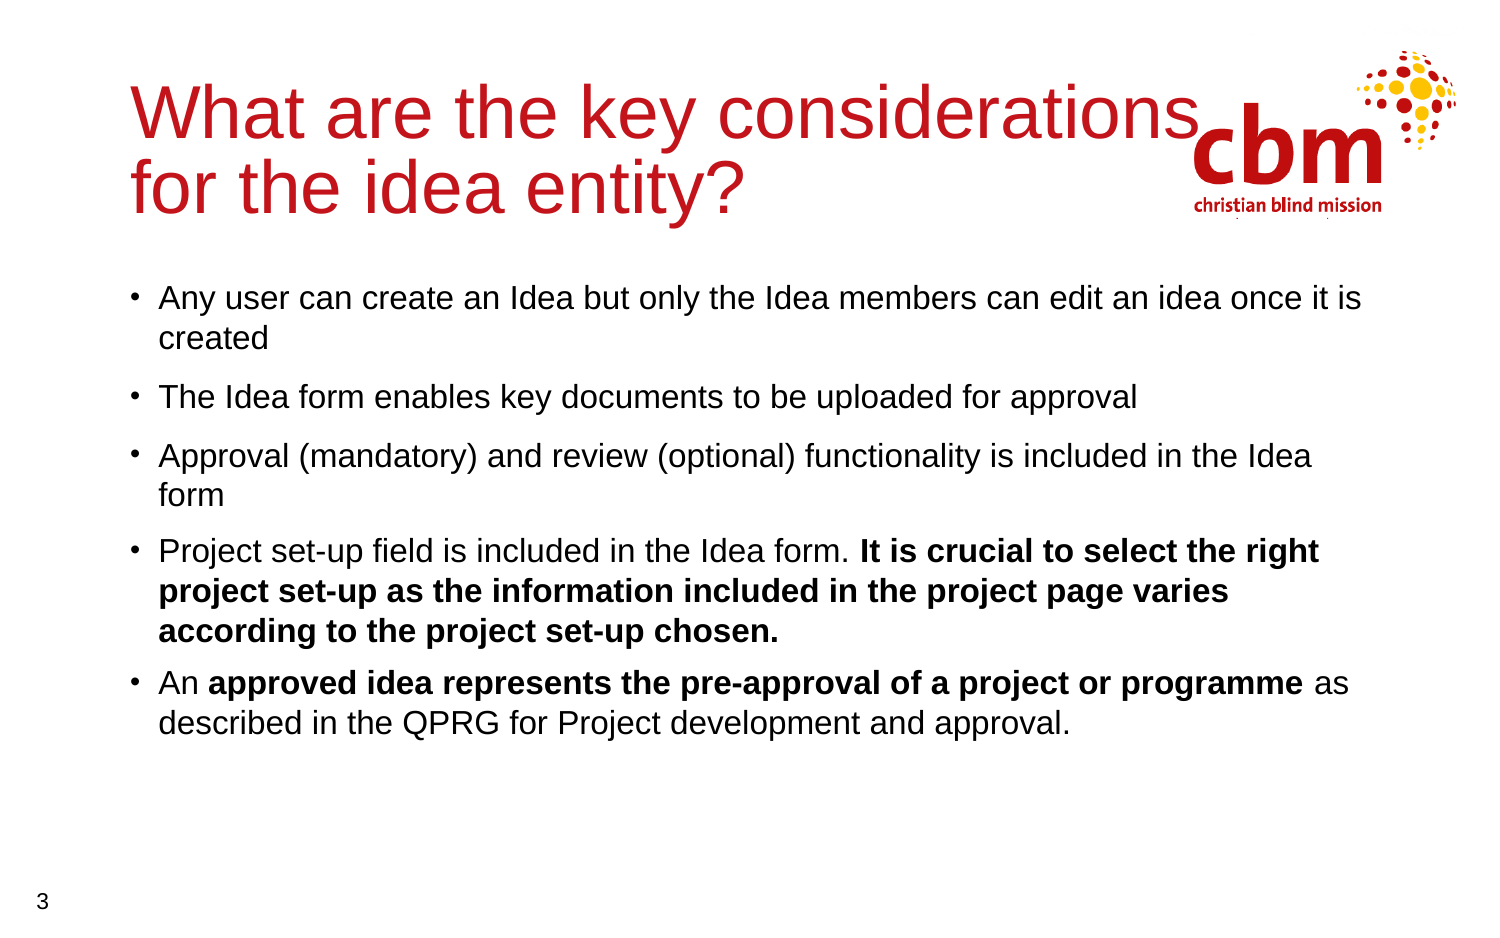

# What are the key considerations for the idea entity?
Any user can create an Idea but only the Idea members can edit an idea once it is created
The Idea form enables key documents to be uploaded for approval
Approval (mandatory) and review (optional) functionality is included in the Idea form
Project set-up field is included in the Idea form. It is crucial to select the right project set-up as the information included in the project page varies according to the project set-up chosen.
An approved idea represents the pre-approval of a project or programme as described in the QPRG for Project development and approval.

3